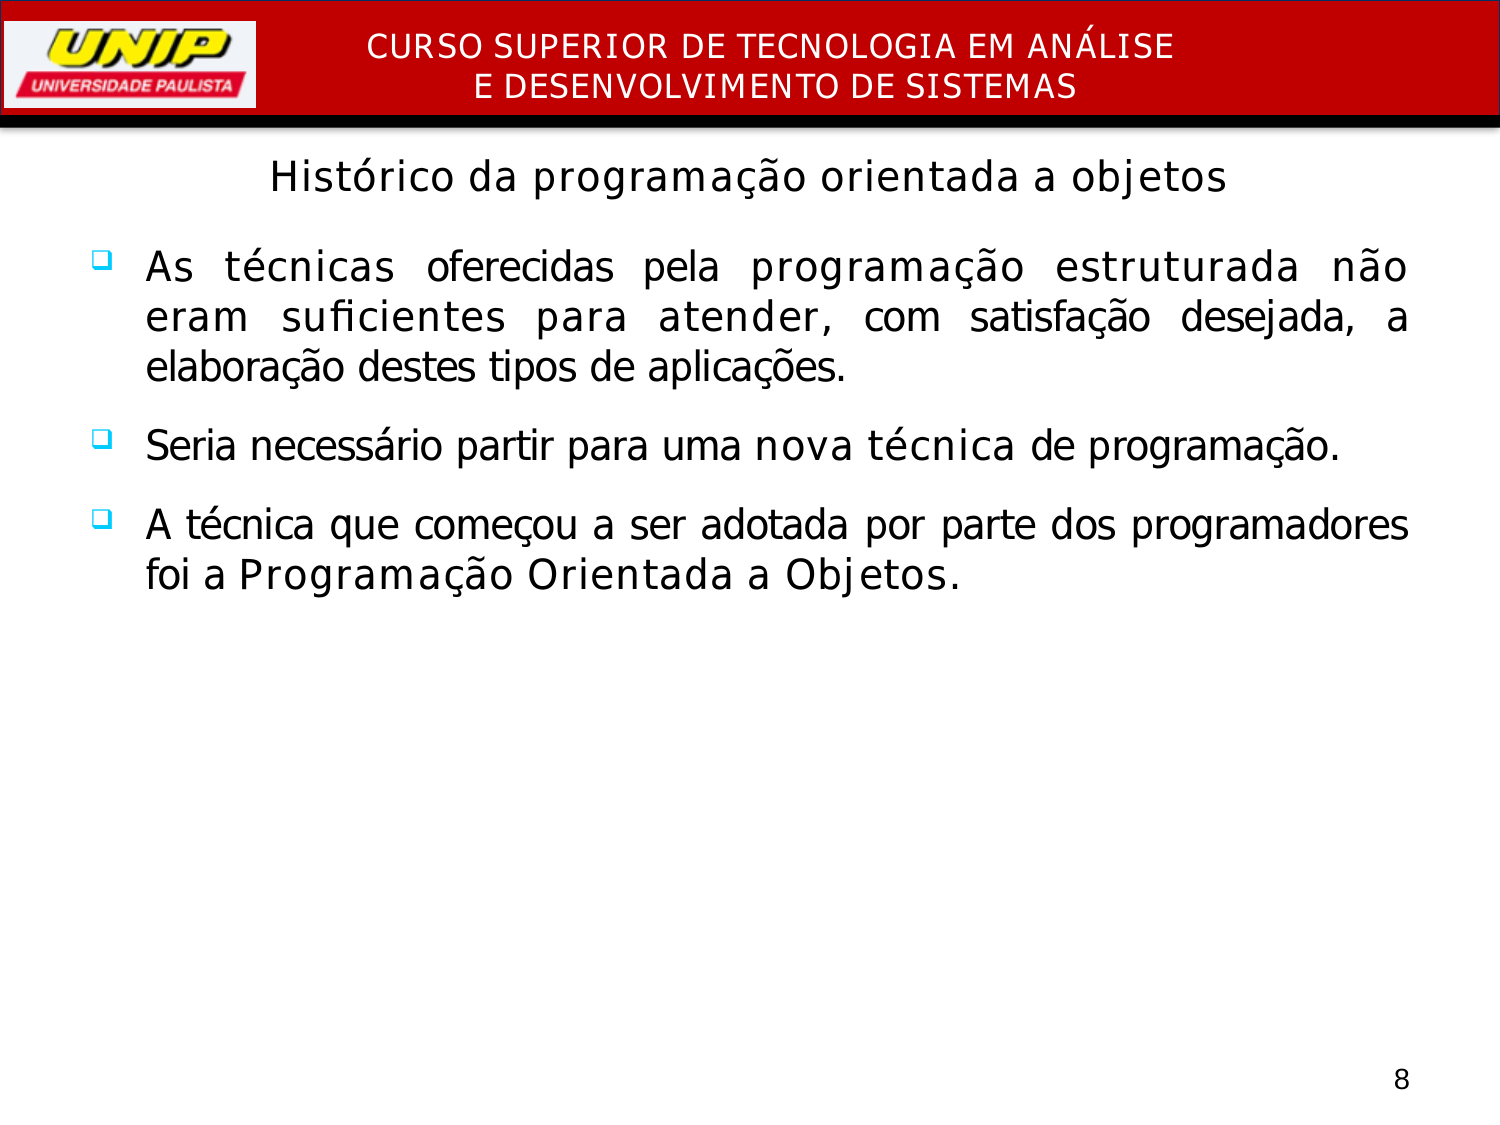

# Histórico da programação orientada a objetos
As técnicas oferecidas pela programação estruturada não eram suficientes para atender, com satisfação desejada, a elaboração destes tipos de aplicações.
Seria necessário partir para uma nova técnica de programação.
A técnica que começou a ser adotada por parte dos programadores foi a Programação Orientada a Objetos.
8